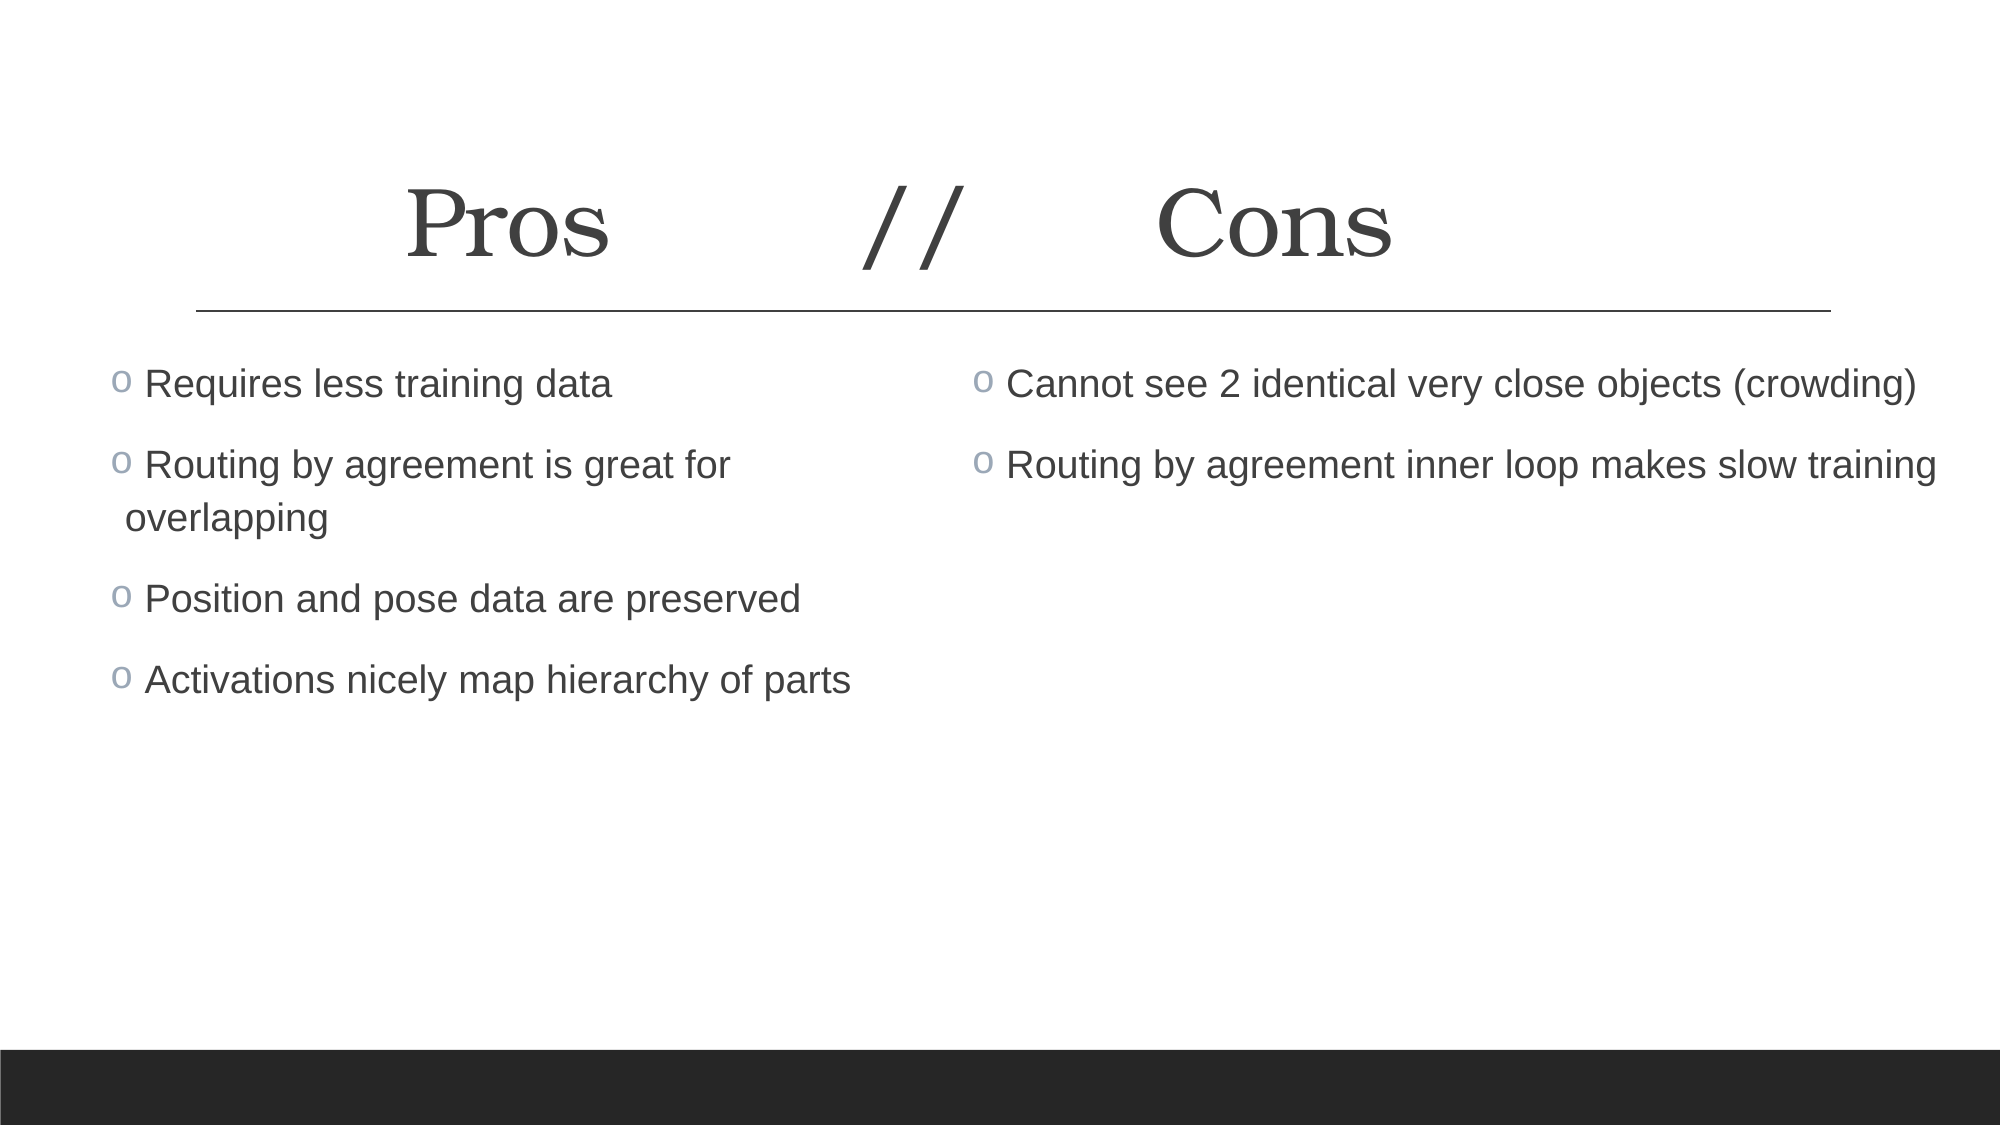

# Pros   	 	//	 	Cons
 Requires less training data
 Routing by agreement is great for overlapping
 Position and pose data are preserved
 Activations nicely map hierarchy of parts

 Cannot see 2 identical very close objects (crowding)
 Routing by agreement inner loop makes slow training